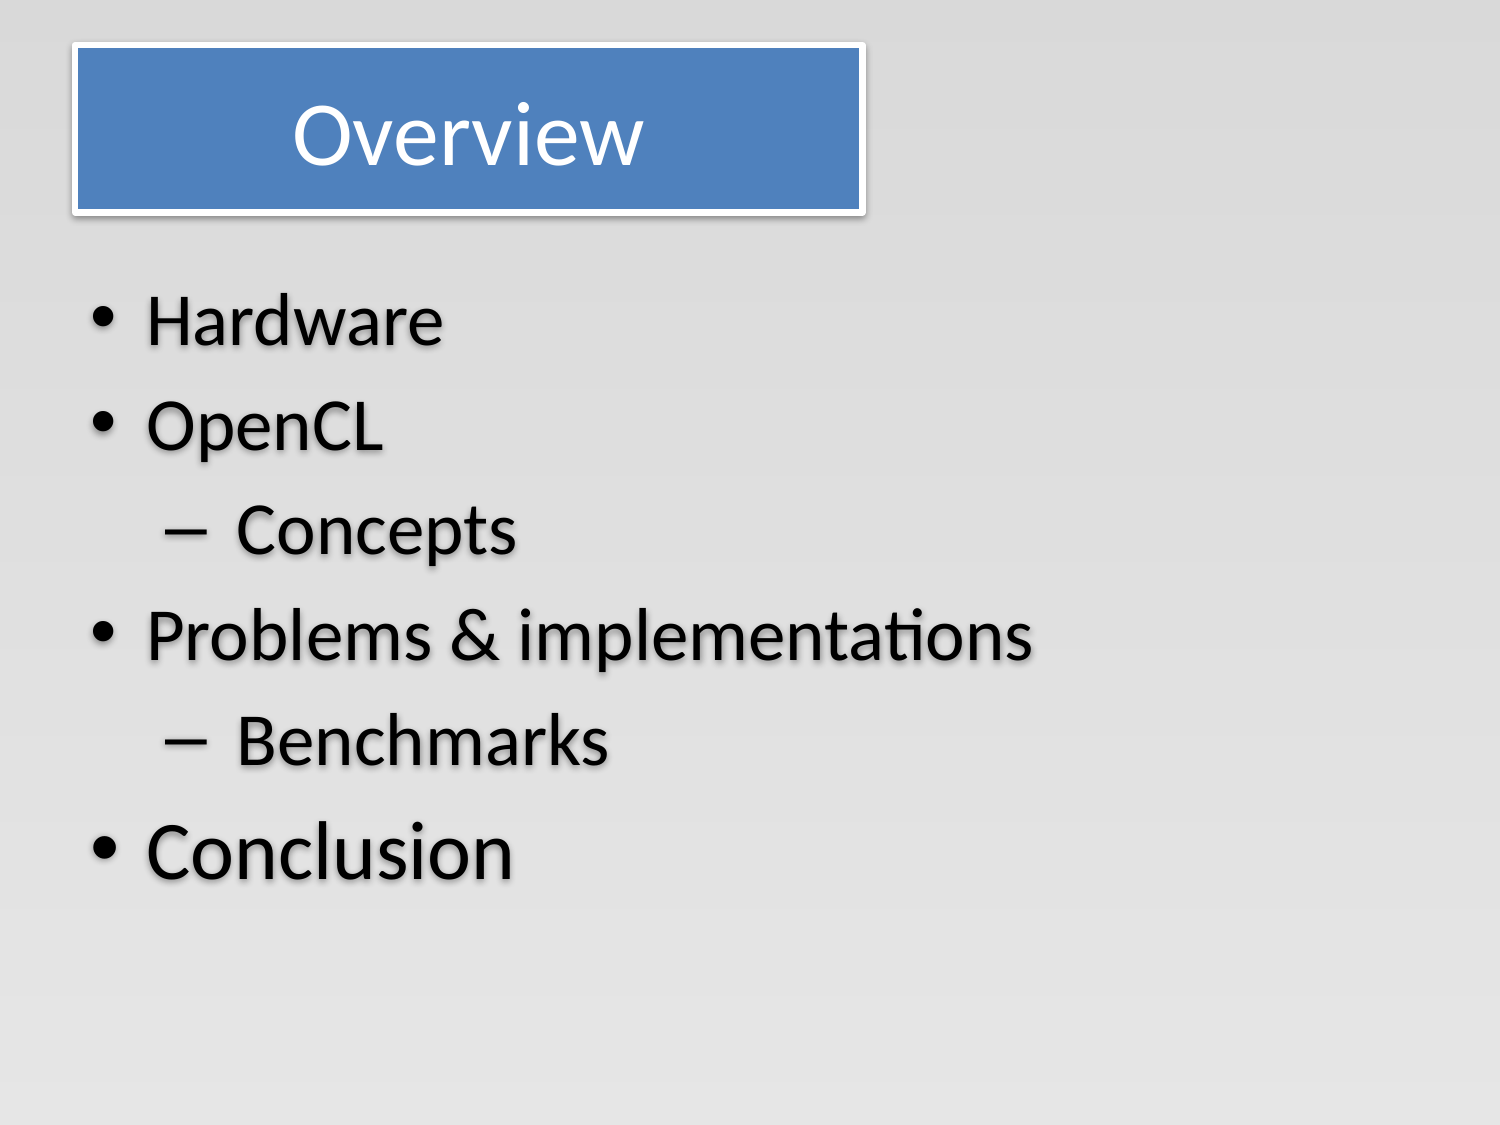

# Overview
Hardware
OpenCL
Concepts
Problems & implementations
Benchmarks
Conclusion